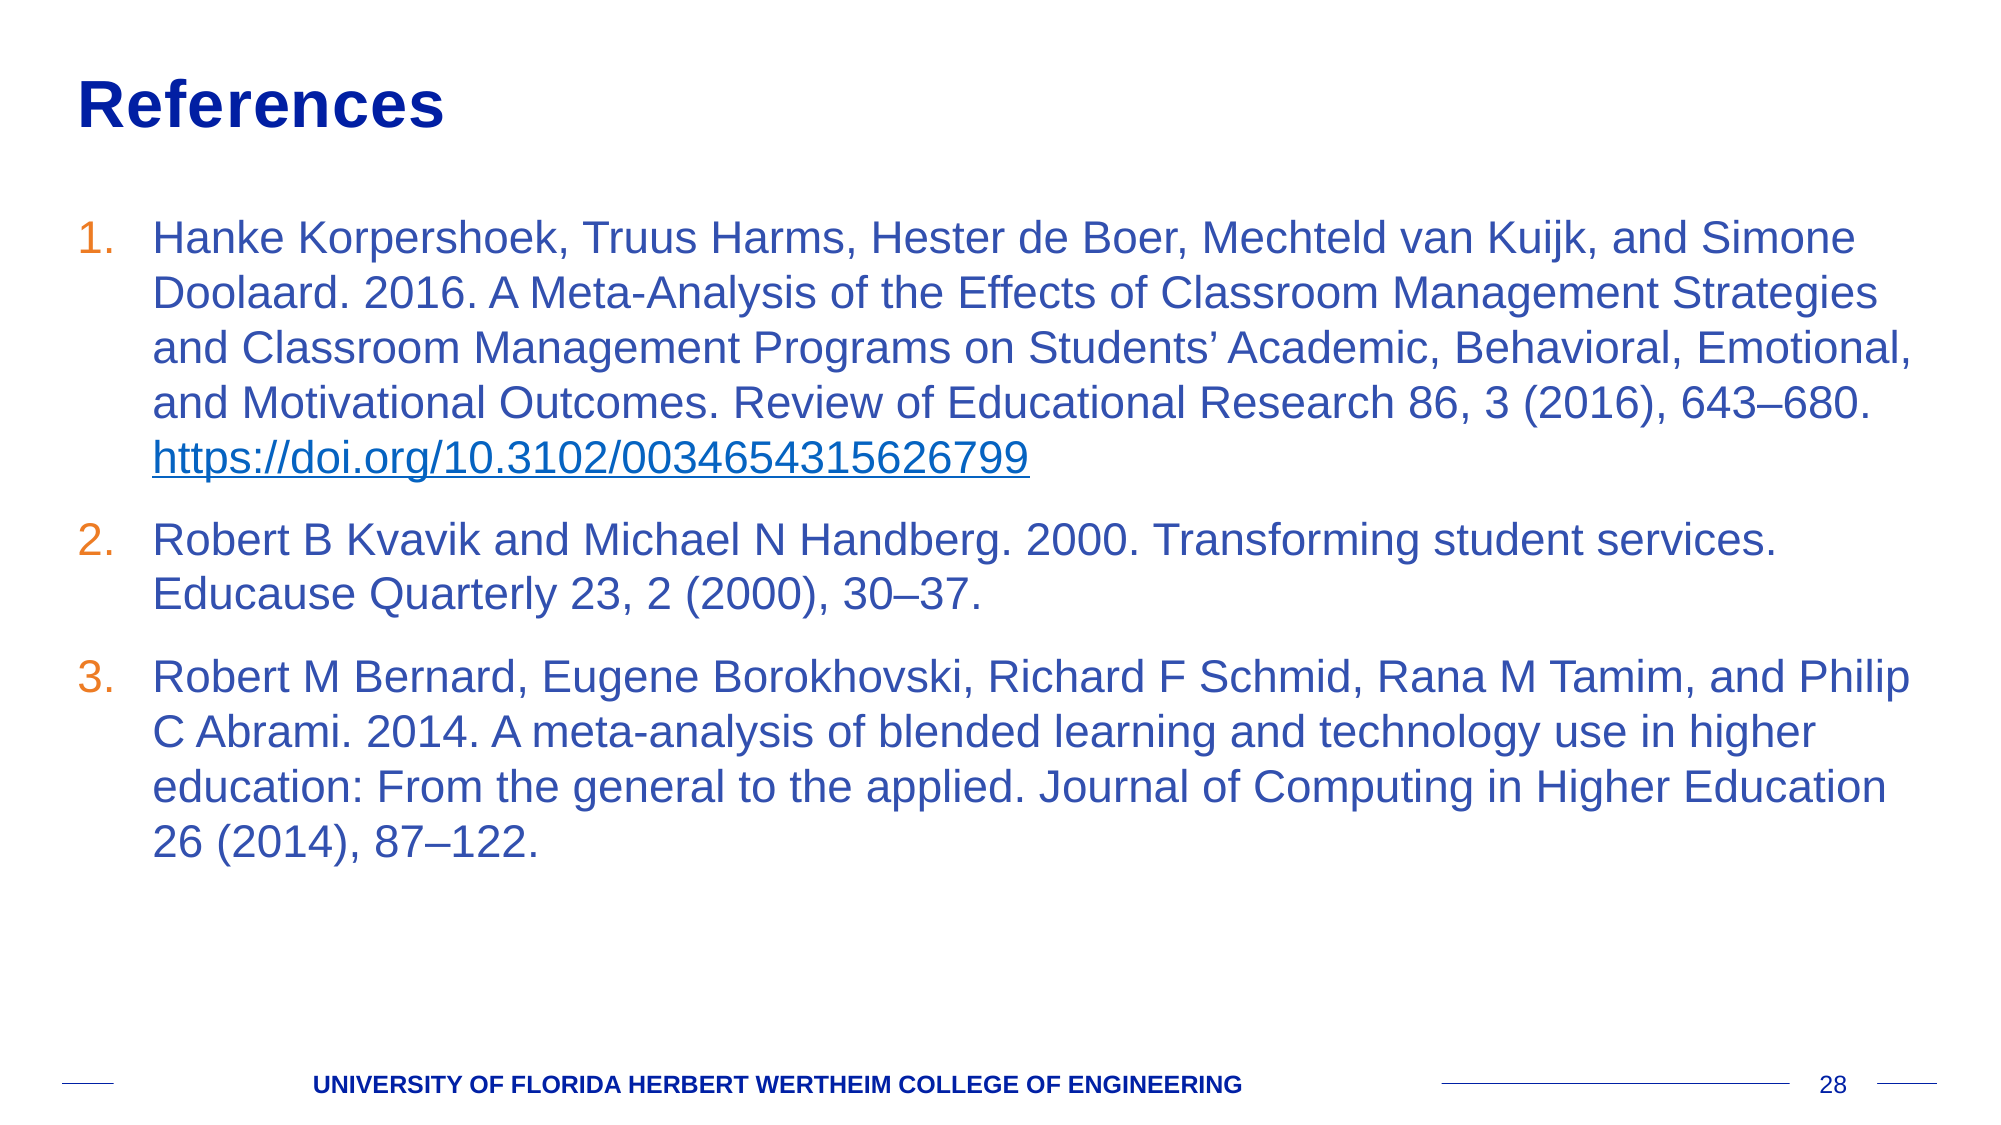

# References
Hanke Korpershoek, Truus Harms, Hester de Boer, Mechteld van Kuijk, and Simone Doolaard. 2016. A Meta-Analysis of the Effects of Classroom Management Strategies and Classroom Management Programs on Students’ Academic, Behavioral, Emotional, and Motivational Outcomes. Review of Educational Research 86, 3 (2016), 643–680. https://doi.org/10.3102/0034654315626799
Robert B Kvavik and Michael N Handberg. 2000. Transforming student services. Educause Quarterly 23, 2 (2000), 30–37.
Robert M Bernard, Eugene Borokhovski, Richard F Schmid, Rana M Tamim, and Philip C Abrami. 2014. A meta-analysis of blended learning and technology use in higher education: From the general to the applied. Journal of Computing in Higher Education 26 (2014), 87–122.
UNIVERSITY OF FLORIDA HERBERT WERTHEIM COLLEGE OF ENGINEERING